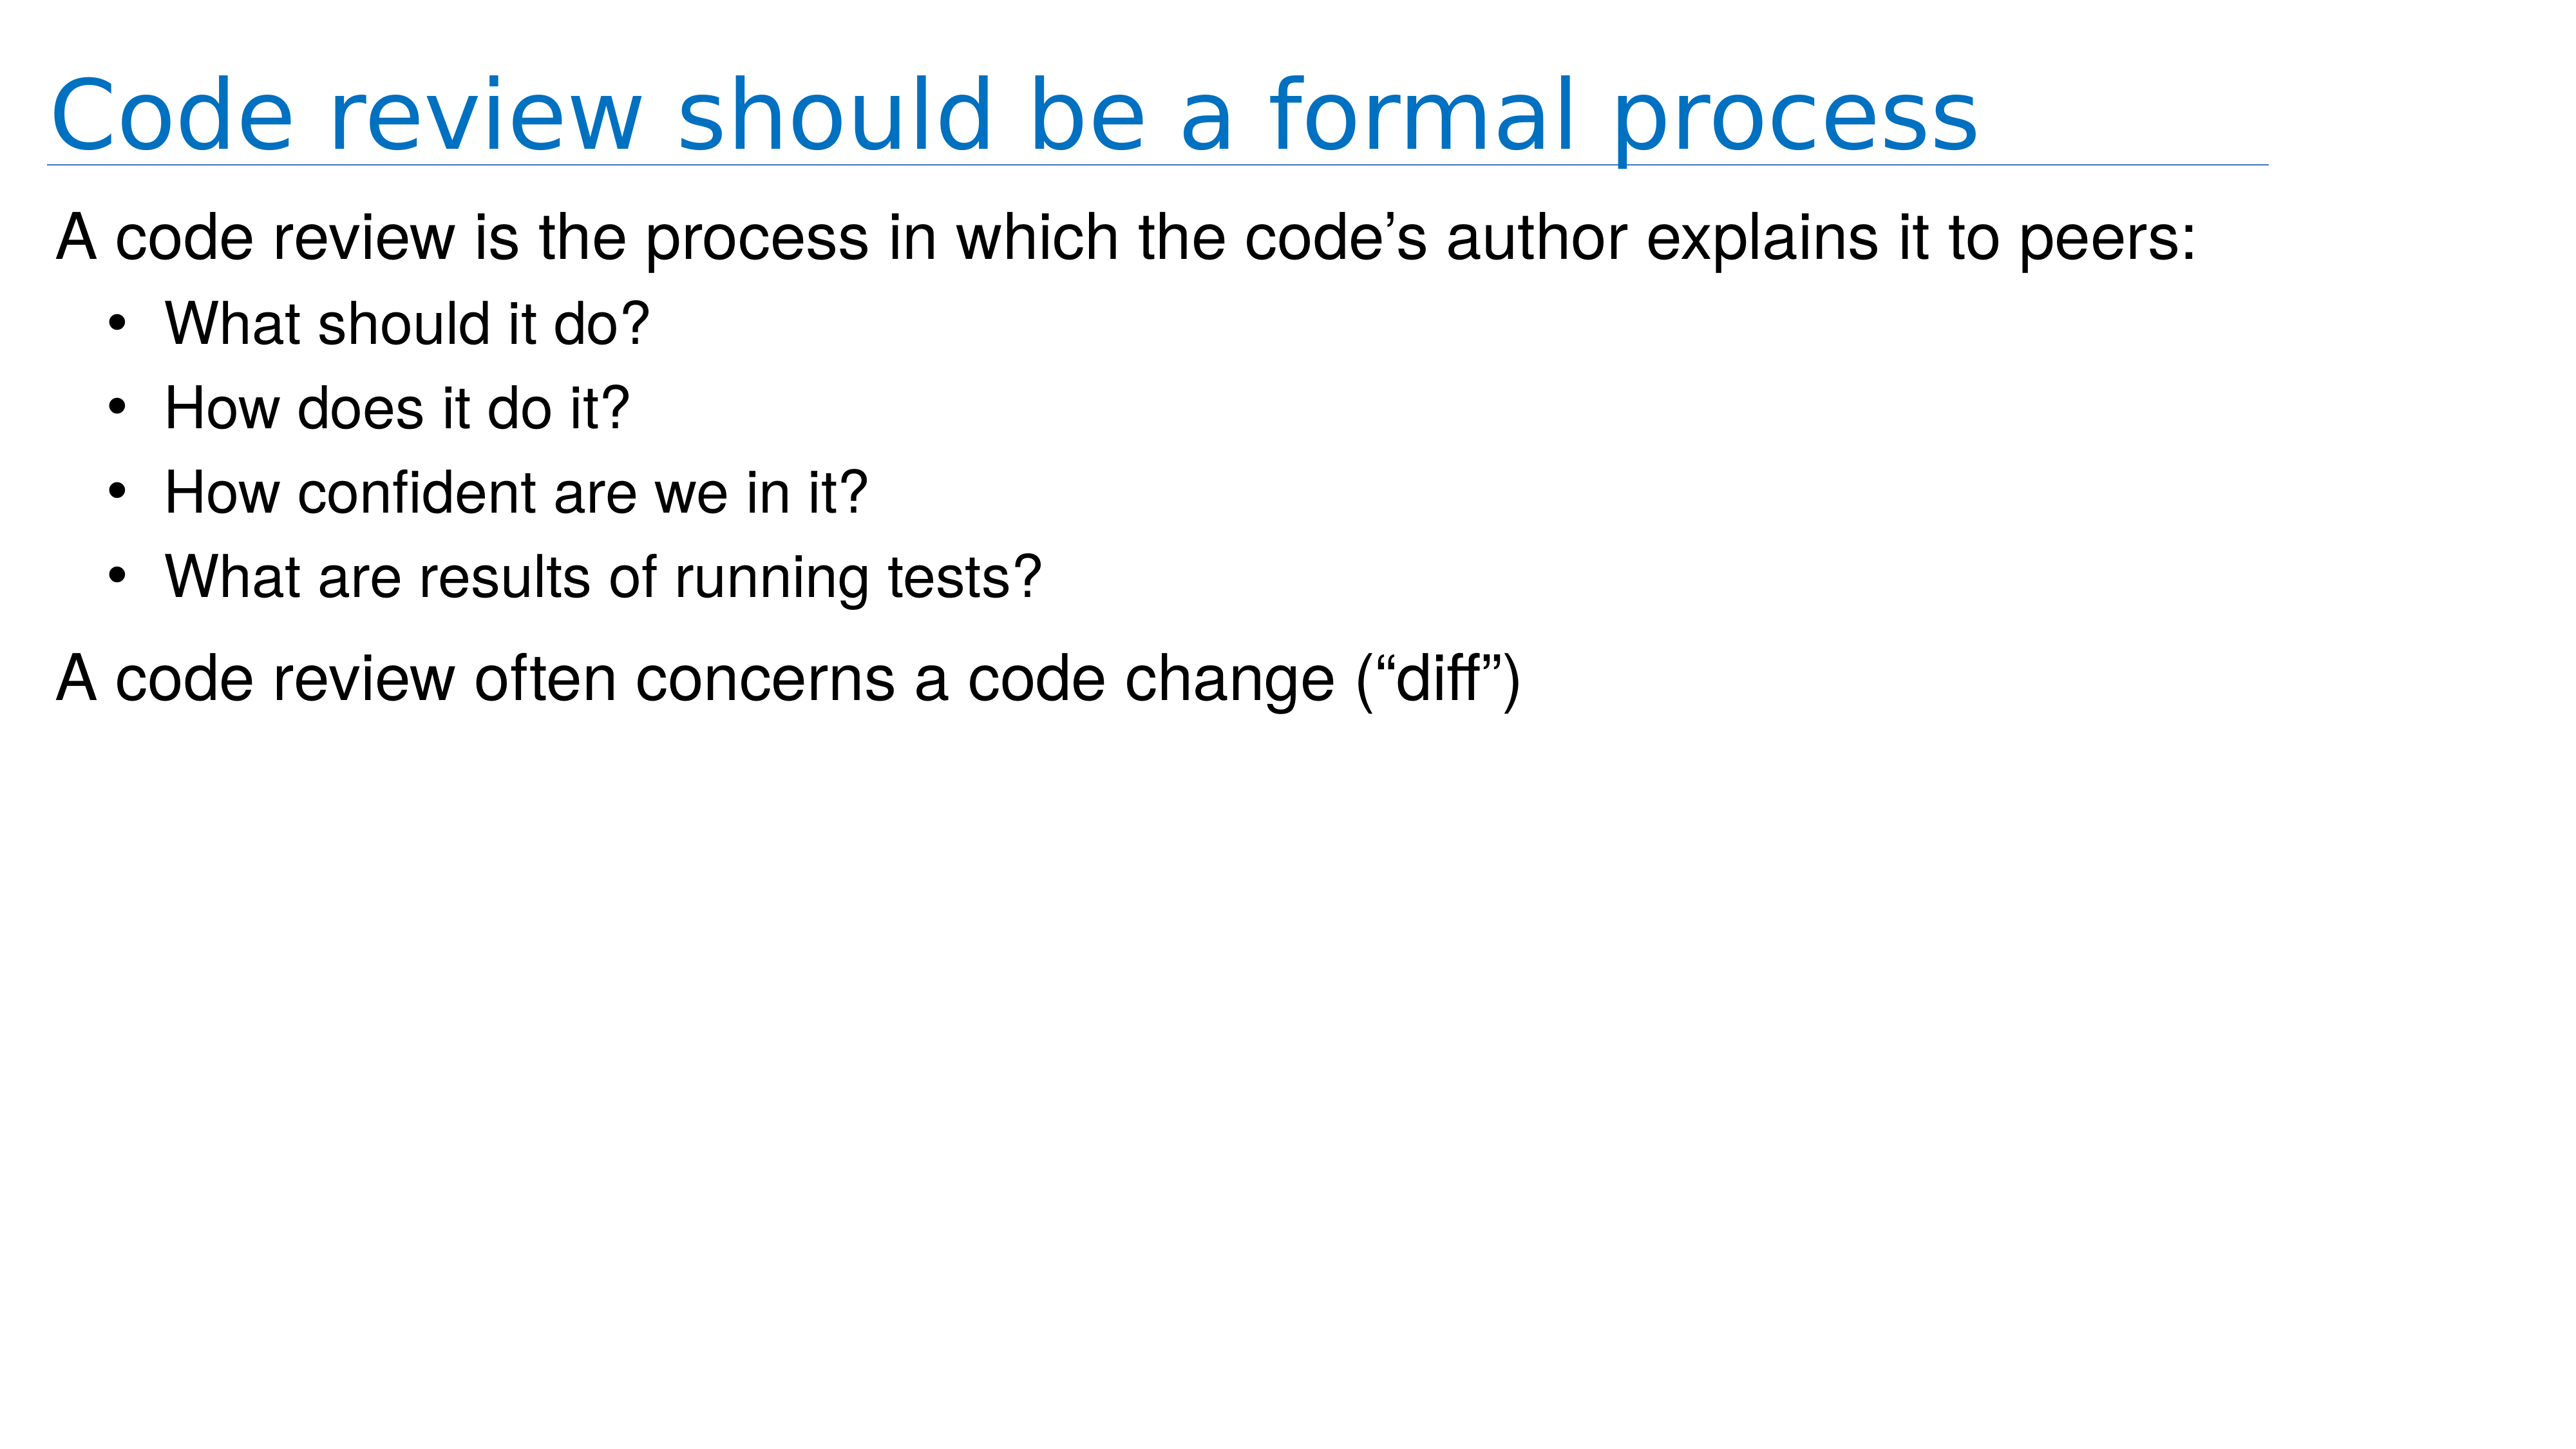

# Code review should be a formal process
A code review is the process in which the code’s author explains it to peers:
What should it do?
How does it do it?
How confident are we in it?
What are results of running tests?
A code review often concerns a code change (“diff”)